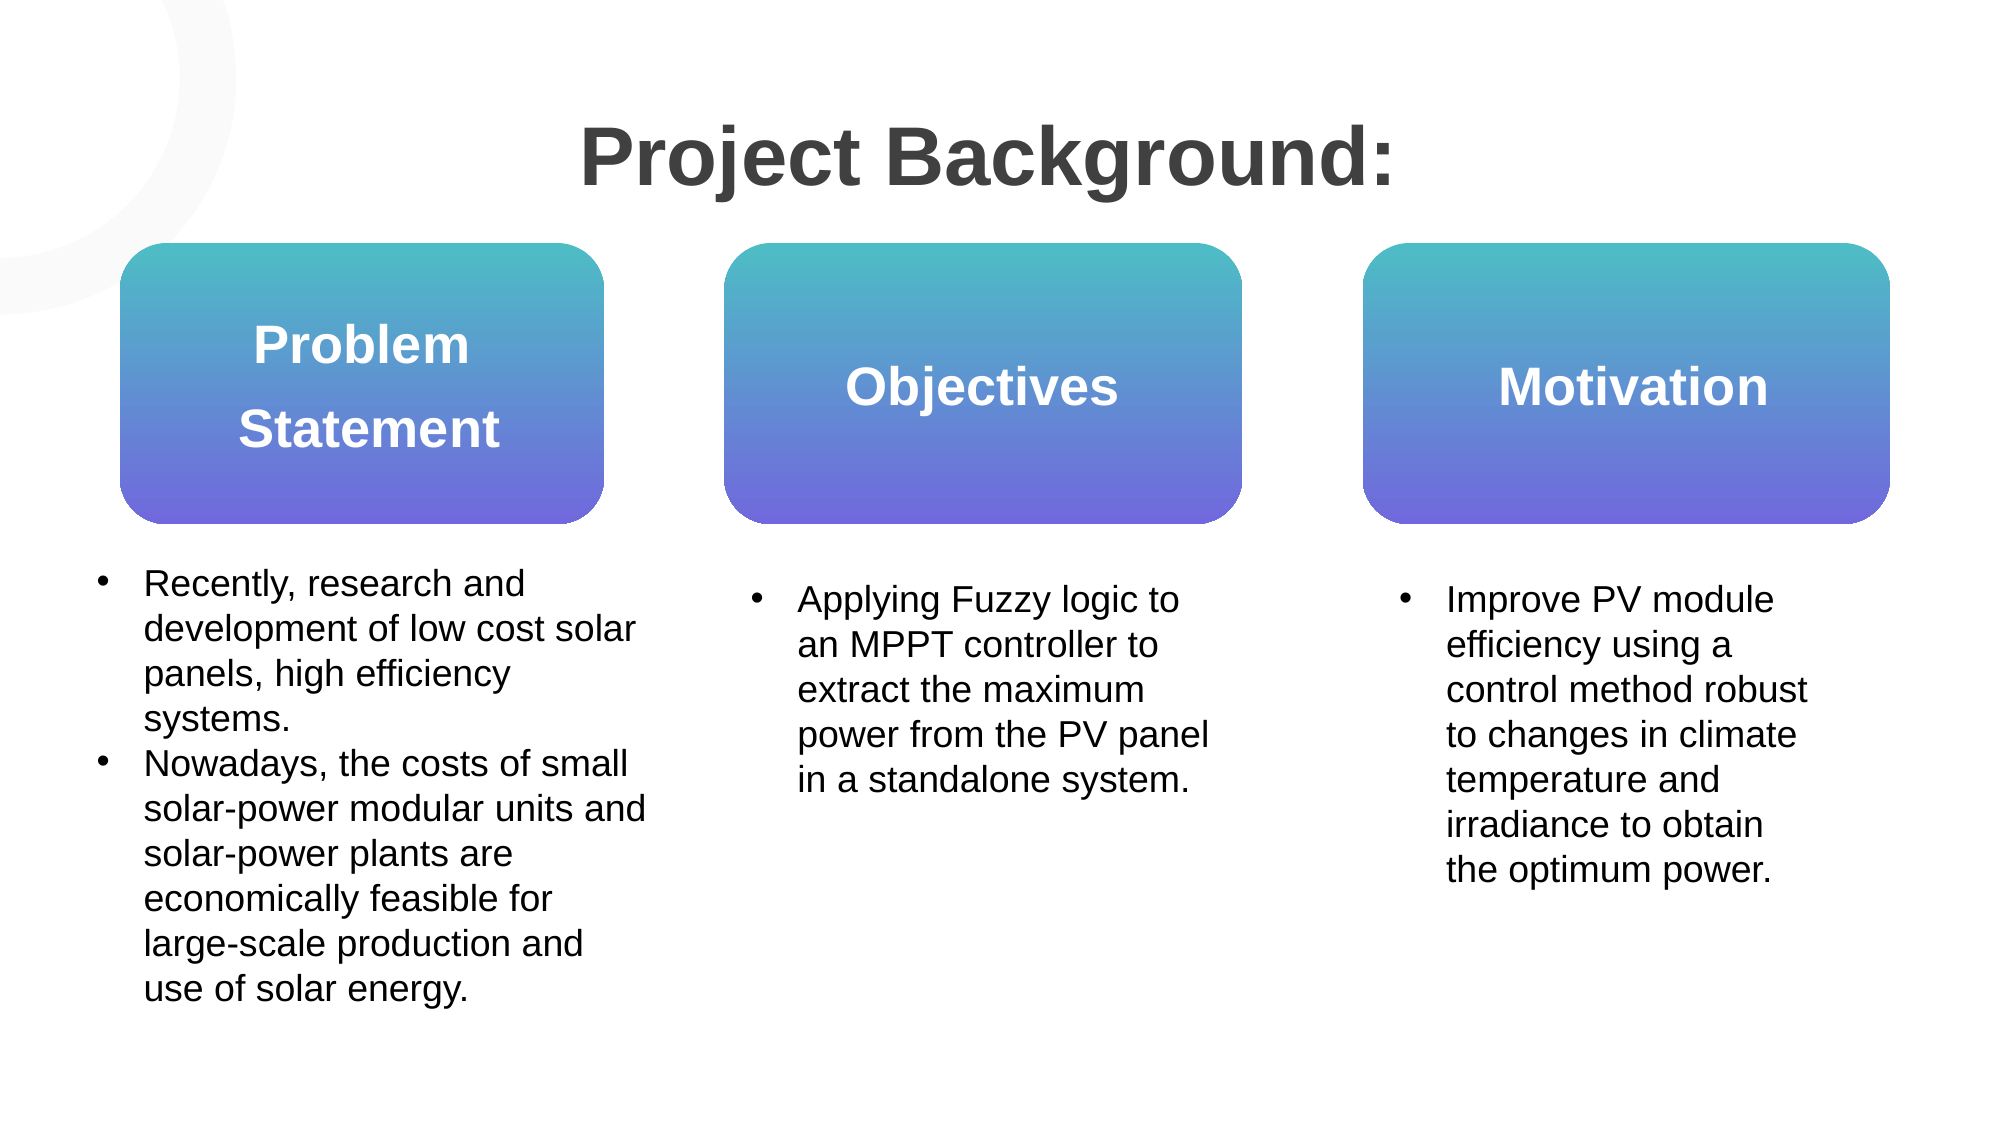

Project Background:
Problem
 Statement
Objectives
 Motivation
Recently, research and development of low cost solar panels, high efficiency systems.
Nowadays, the costs of small solar-power modular units and solar-power plants are economically feasible for large-scale production and use of solar energy.
Applying Fuzzy logic to an MPPT controller to extract the maximum power from the PV panel in a standalone system.

Improve PV module efficiency using a control method robust  to changes in climate temperature and irradiance to obtain the optimum power.
3